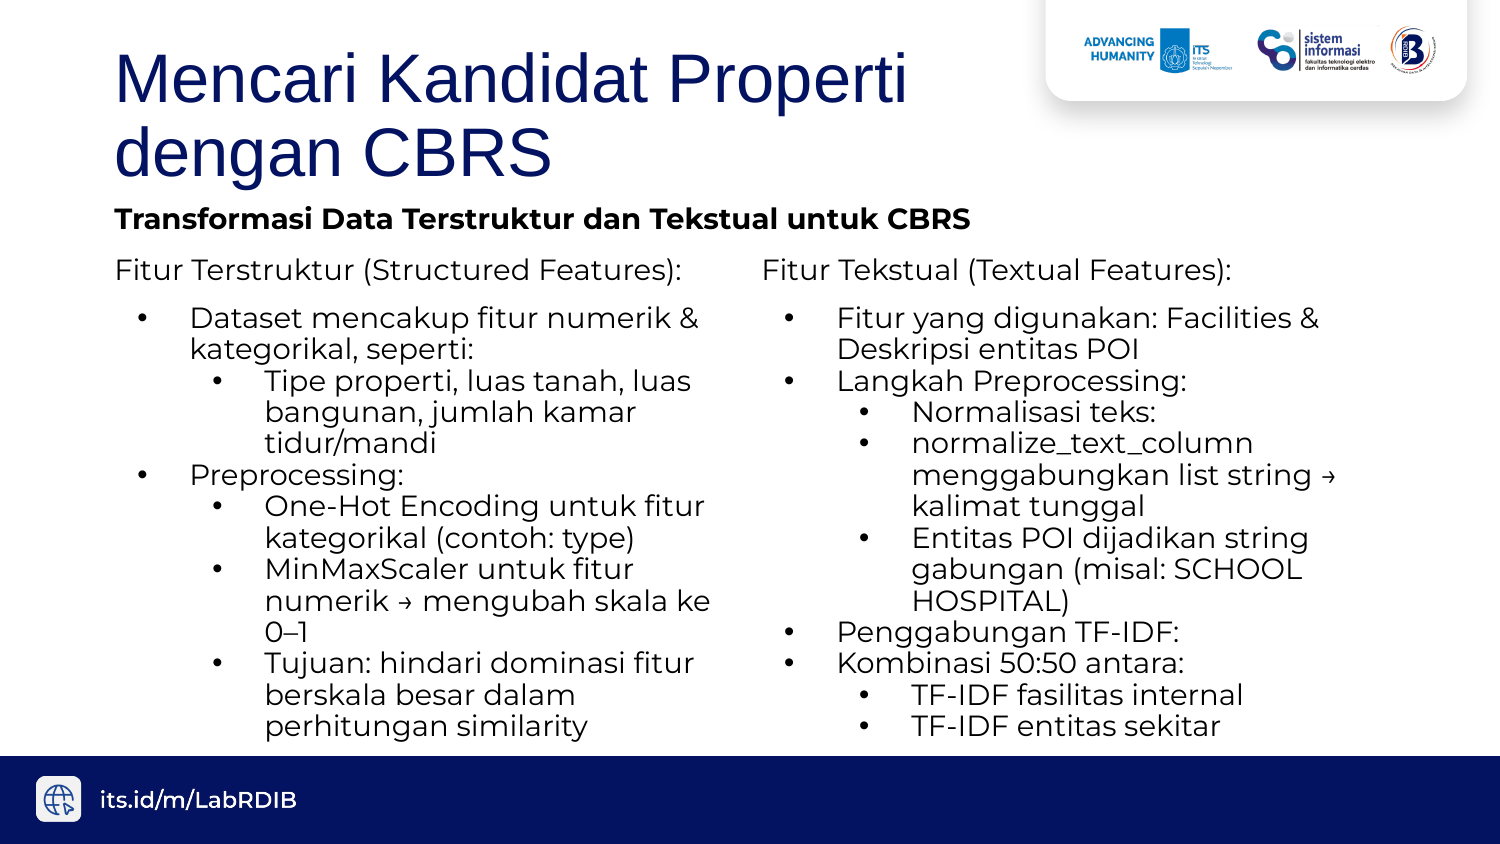

# Mencari Kandidat Properti dengan CBRS
Transformasi Data Terstruktur dan Tekstual untuk CBRS
Fitur Terstruktur (Structured Features):
Dataset mencakup fitur numerik & kategorikal, seperti:
Tipe properti, luas tanah, luas bangunan, jumlah kamar tidur/mandi
Preprocessing:
One-Hot Encoding untuk fitur kategorikal (contoh: type)
MinMaxScaler untuk fitur numerik → mengubah skala ke 0–1
Tujuan: hindari dominasi fitur berskala besar dalam perhitungan similarity
Fitur Tekstual (Textual Features):
Fitur yang digunakan: Facilities & Deskripsi entitas POI
Langkah Preprocessing:
Normalisasi teks:
normalize_text_column menggabungkan list string → kalimat tunggal
Entitas POI dijadikan string gabungan (misal: SCHOOL HOSPITAL)
Penggabungan TF-IDF:
Kombinasi 50:50 antara:
TF-IDF fasilitas internal
TF-IDF entitas sekitar